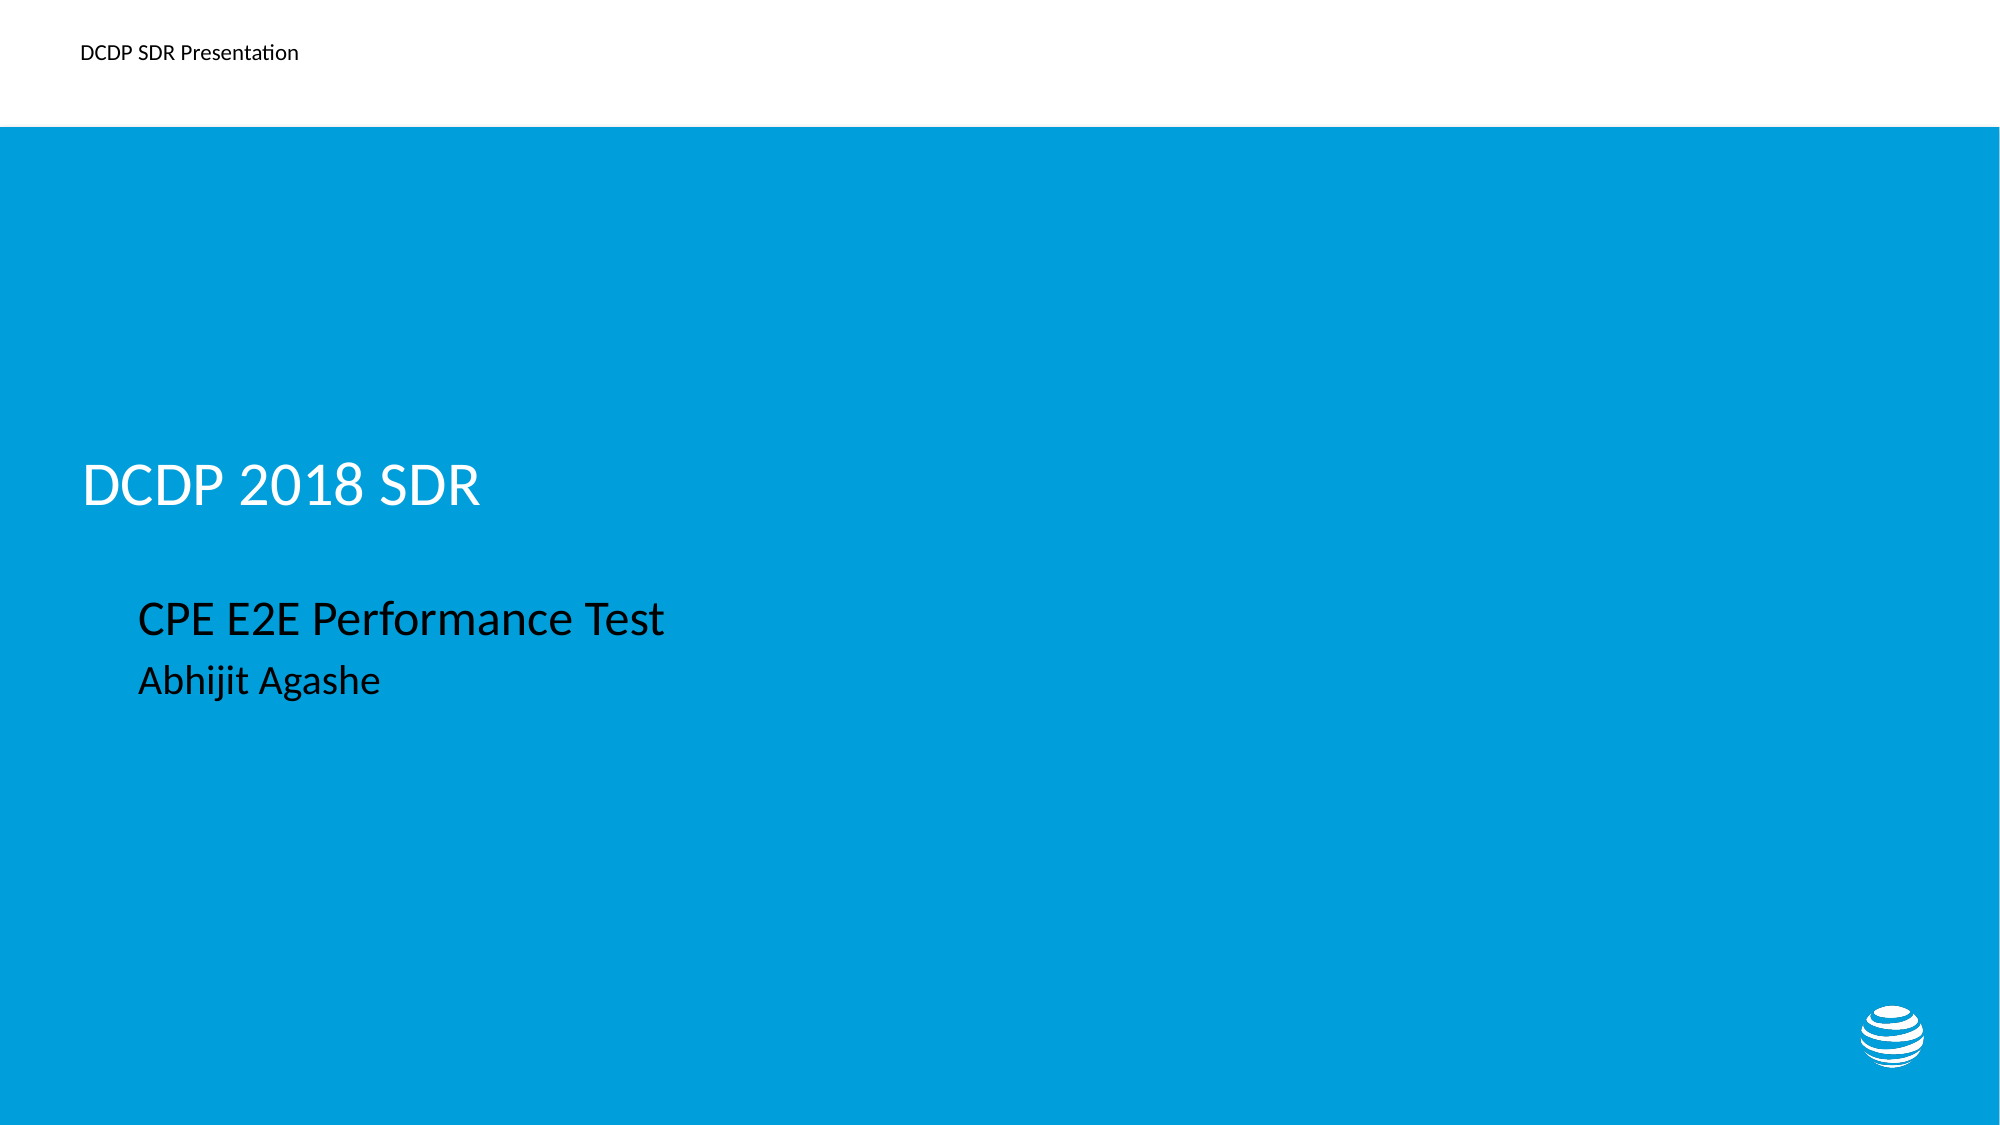

# DCDP 2018 SDR
CPE E2E Performance Test
Abhijit Agashe